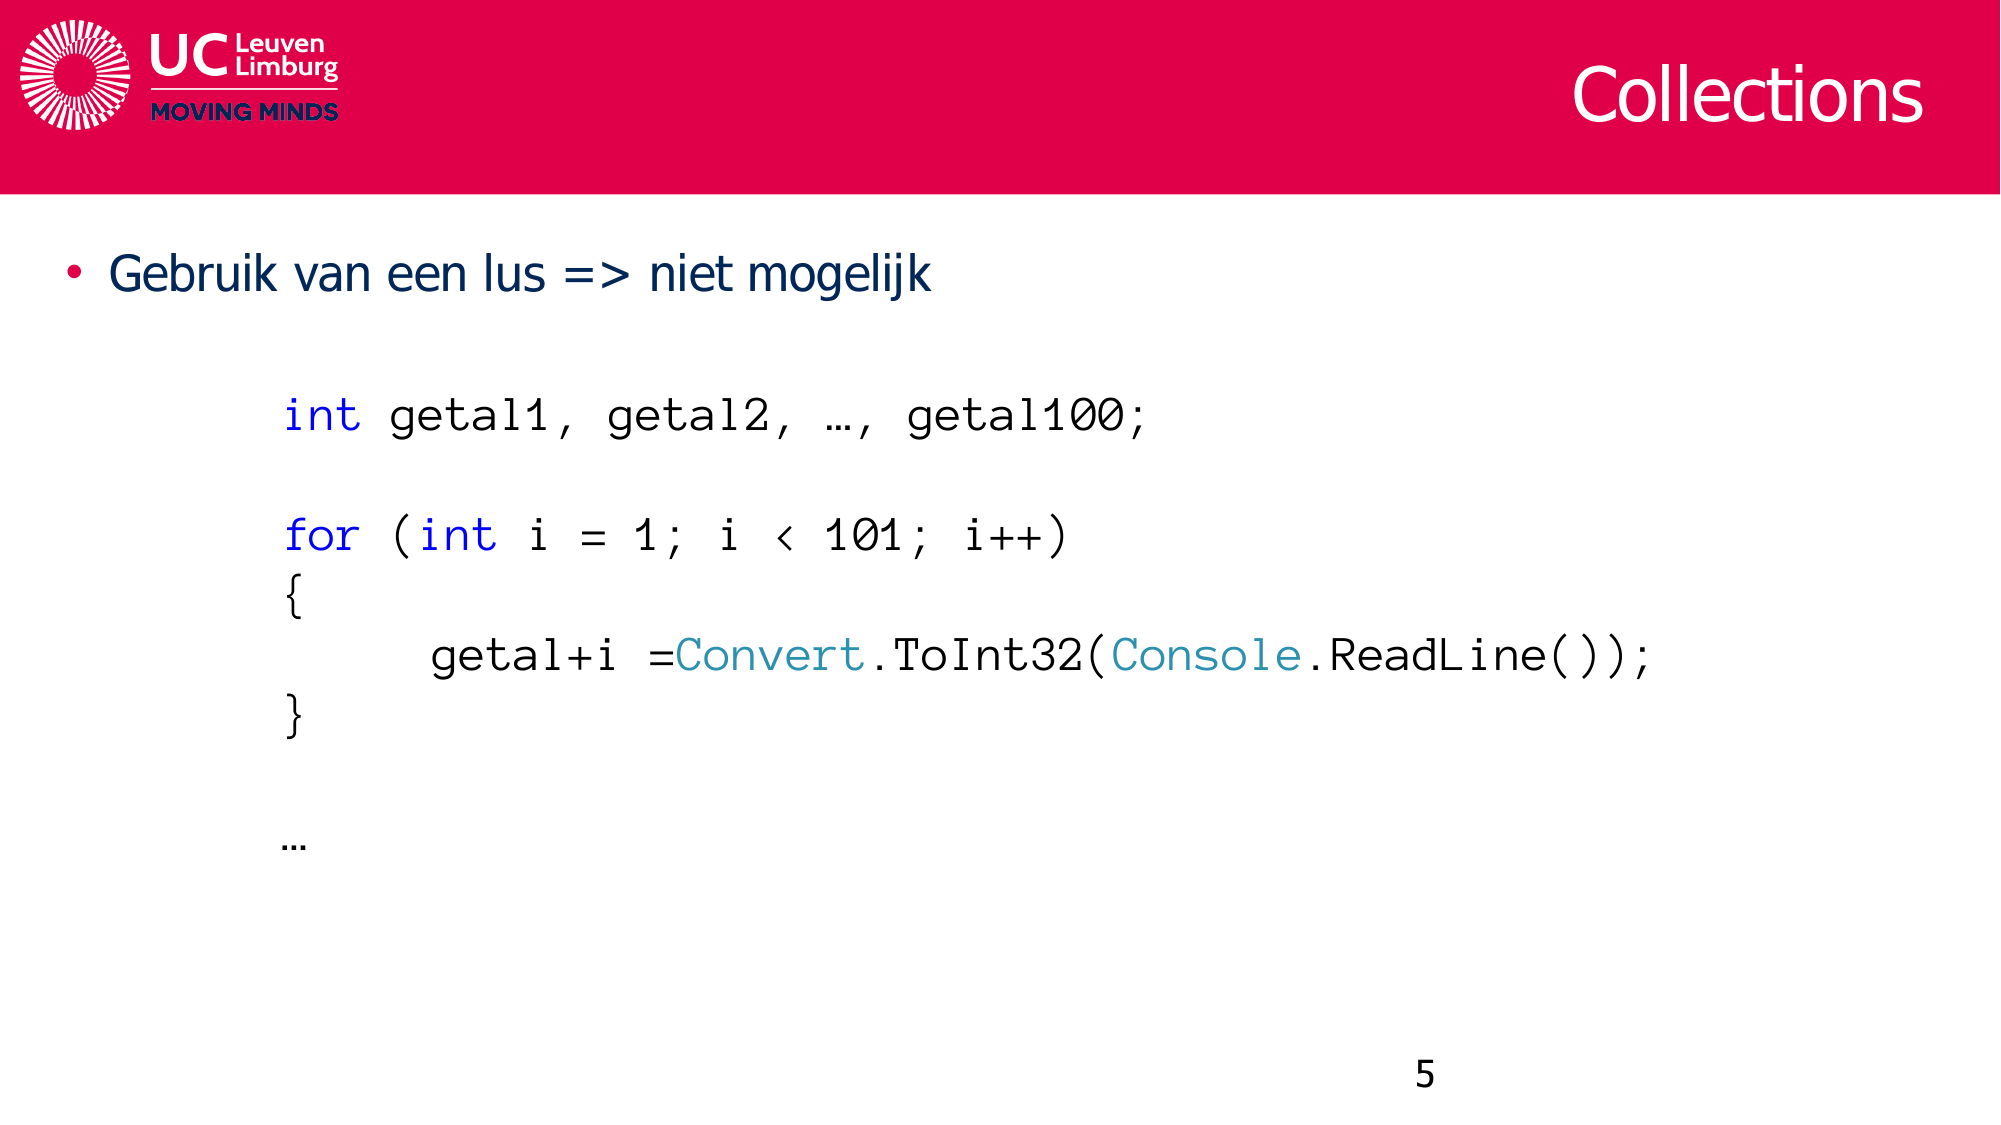

# Collections
Gebruik van een lus => niet mogelijk

int getal1, getal2, …, getal100;

for (int i = 1; i < 101; i++)
{
	getal+i =Convert.ToInt32(Console.ReadLine());
}

…
5